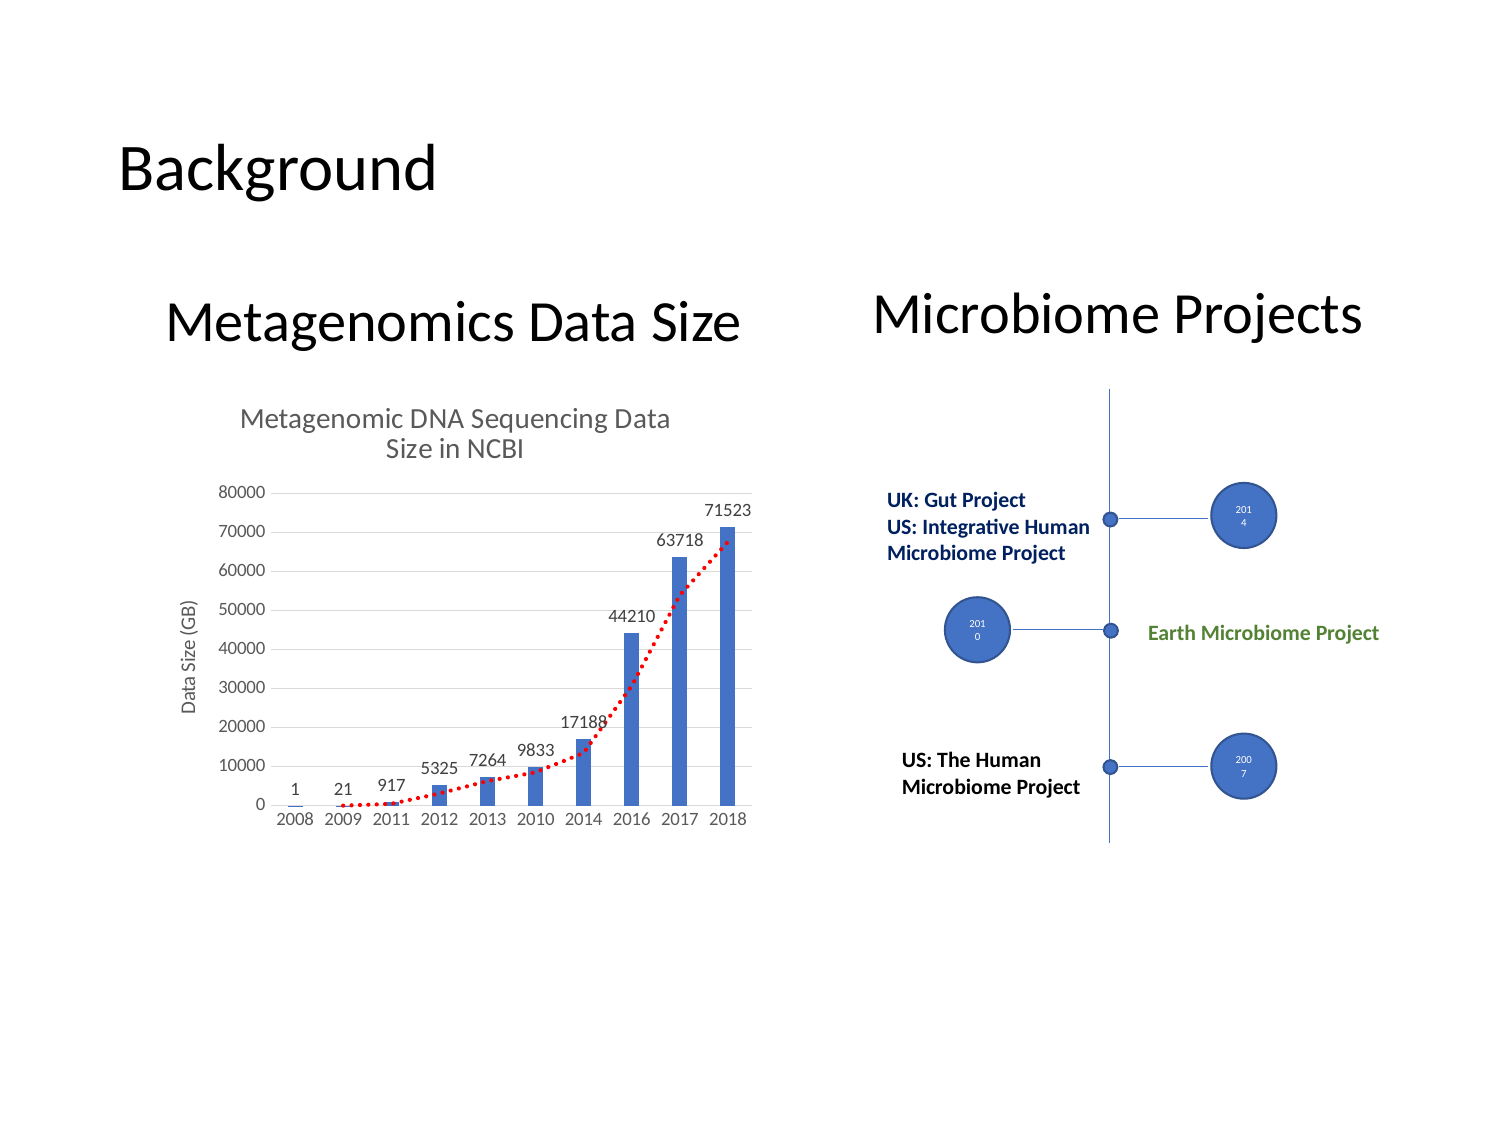

# Background
Microbiome Projects
Metagenomics Data Size

### Chart: Metagenomic DNA Sequencing Data Size in NCBI

| Category |  |
|---|---|
| 2008 | 1.41015625 |
| 2009 | 20.7255859375 |
| 2011 | 916.8994140625 |
| 2012 | 5325.2744140625 |
| 2013 | 7264.4140625 |
| 2010 | 9832.650390625 |
| 2014 | 17187.869140625 |
| 2016 | 44209.873046875 |
| 2017 | 63718.041015625 |
| 2018 | 71522.6875 |
UK: Gut Project
US: Integrative Human Microbiome Project
2014

2010

 Earth Microbiome Project
2007

US: The Human
Microbiome Project